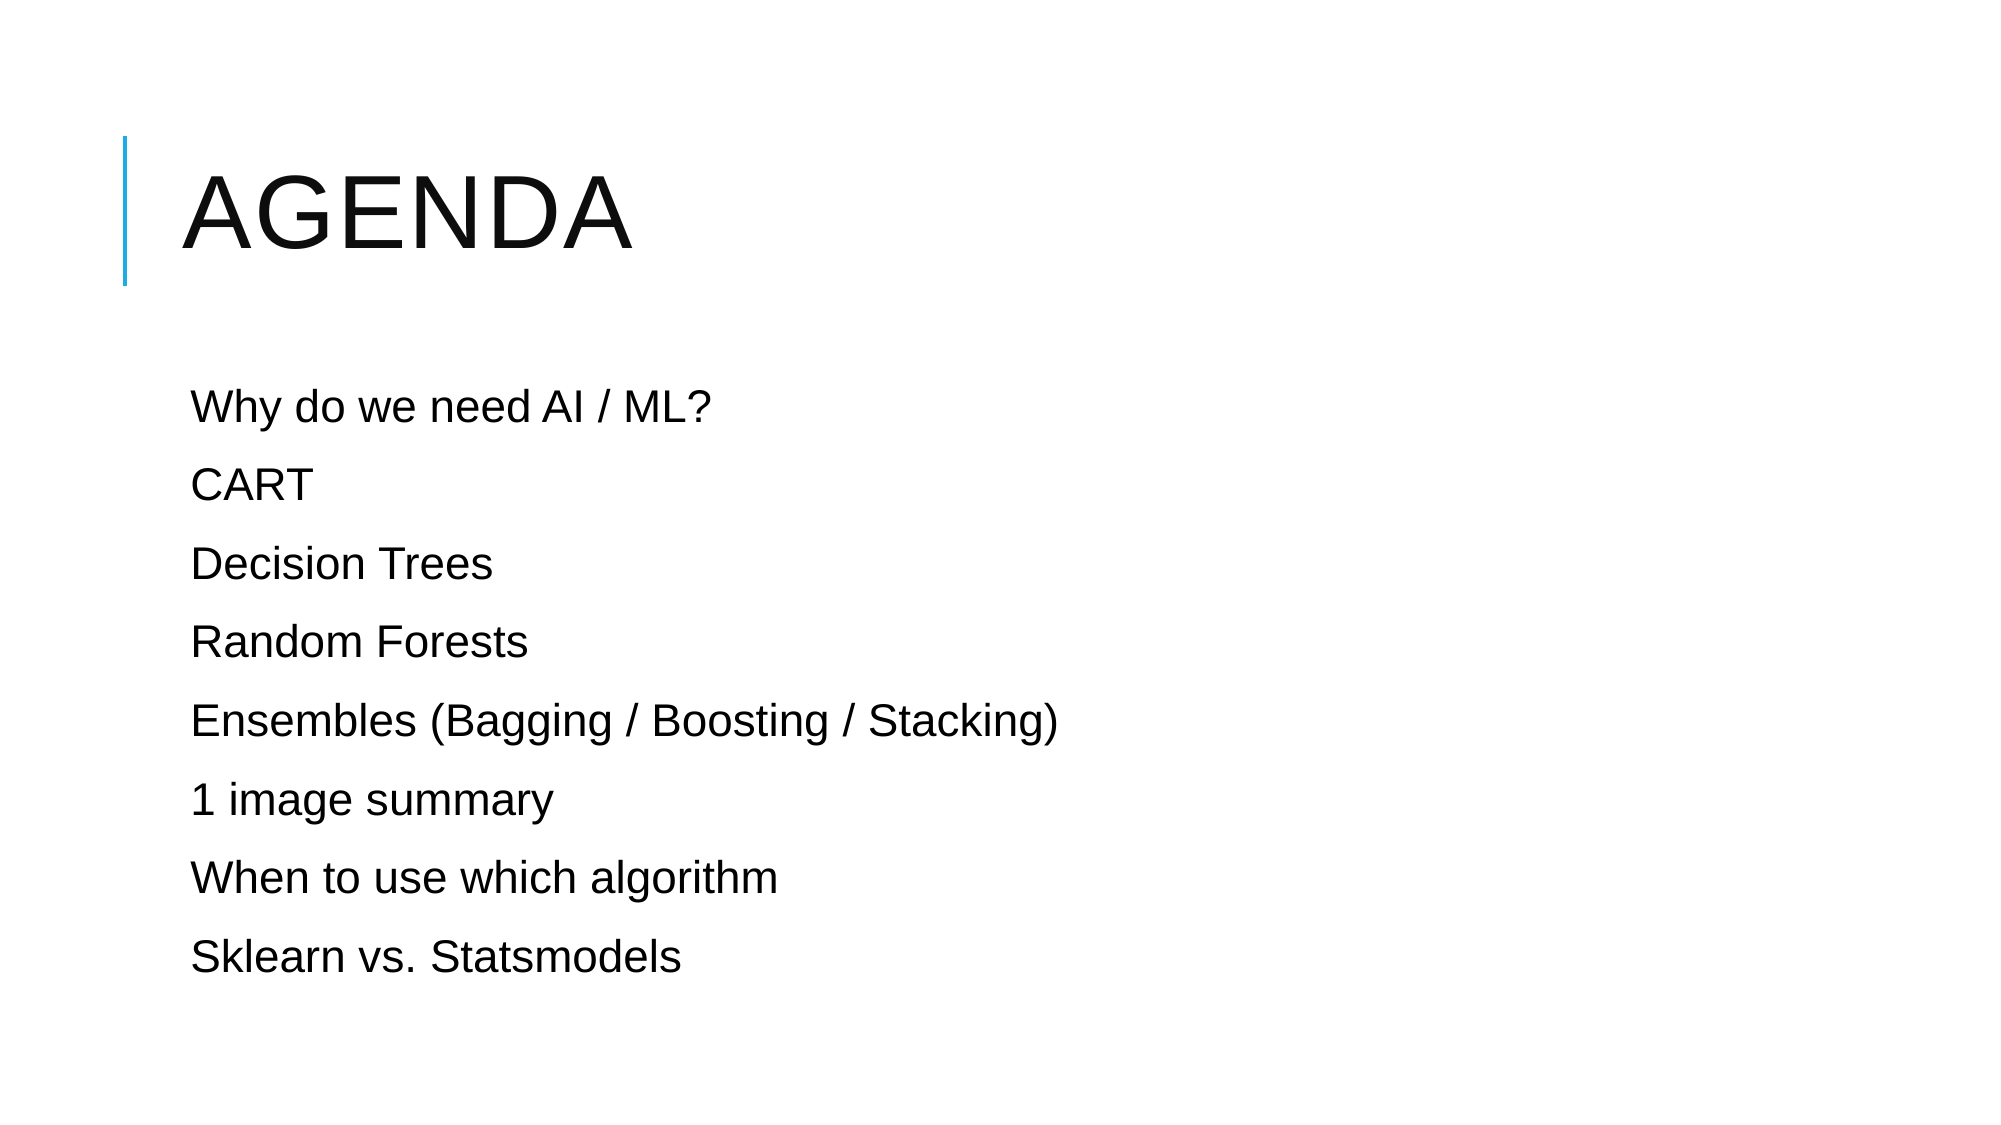

# Agenda
Why do we need AI / ML?
CART
Decision Trees
Random Forests
Ensembles (Bagging / Boosting / Stacking)
1 image summary
When to use which algorithm
Sklearn vs. Statsmodels